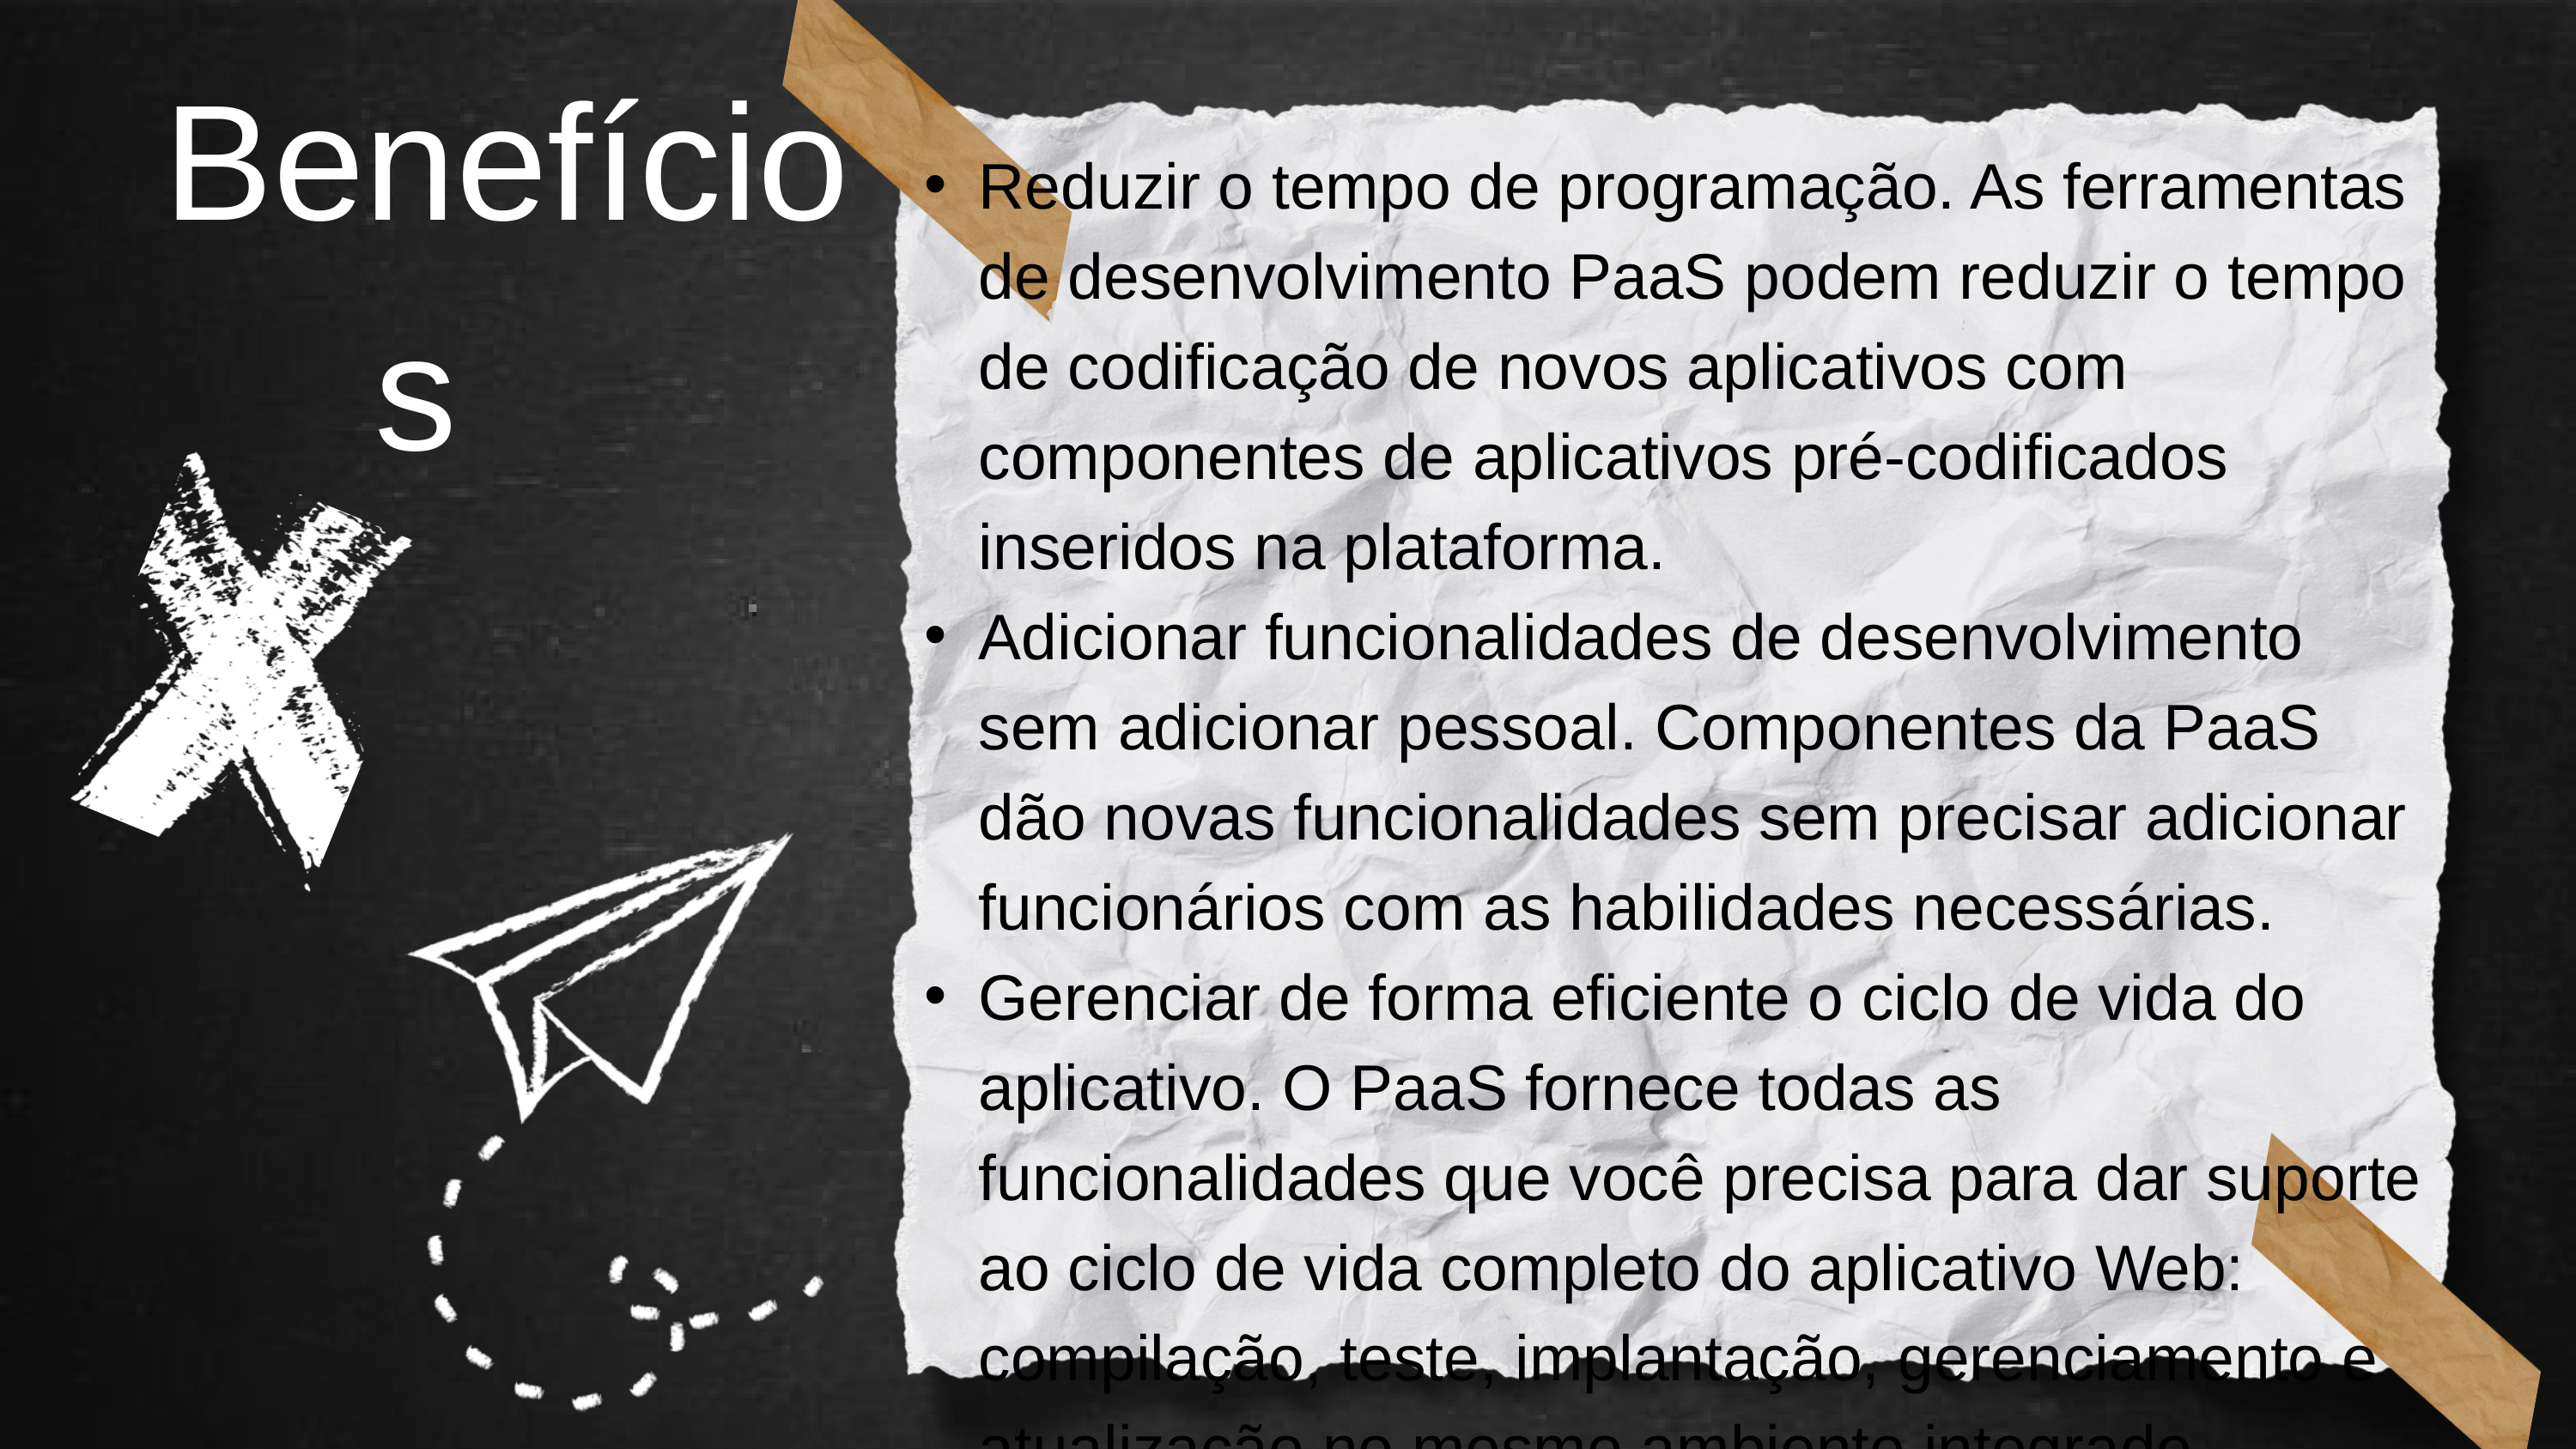

Benefícios

Reduzir o tempo de programação. As ferramentas de desenvolvimento PaaS podem reduzir o tempo de codificação de novos aplicativos com componentes de aplicativos pré-codificados inseridos na plataforma.
Adicionar funcionalidades de desenvolvimento sem adicionar pessoal. Componentes da PaaS dão novas funcionalidades sem precisar adicionar funcionários com as habilidades necessárias.
Gerenciar de forma eficiente o ciclo de vida do aplicativo. O PaaS fornece todas as funcionalidades que você precisa para dar suporte ao ciclo de vida completo do aplicativo Web: compilação, teste, implantação, gerenciamento e atualização no mesmo ambiente integrado